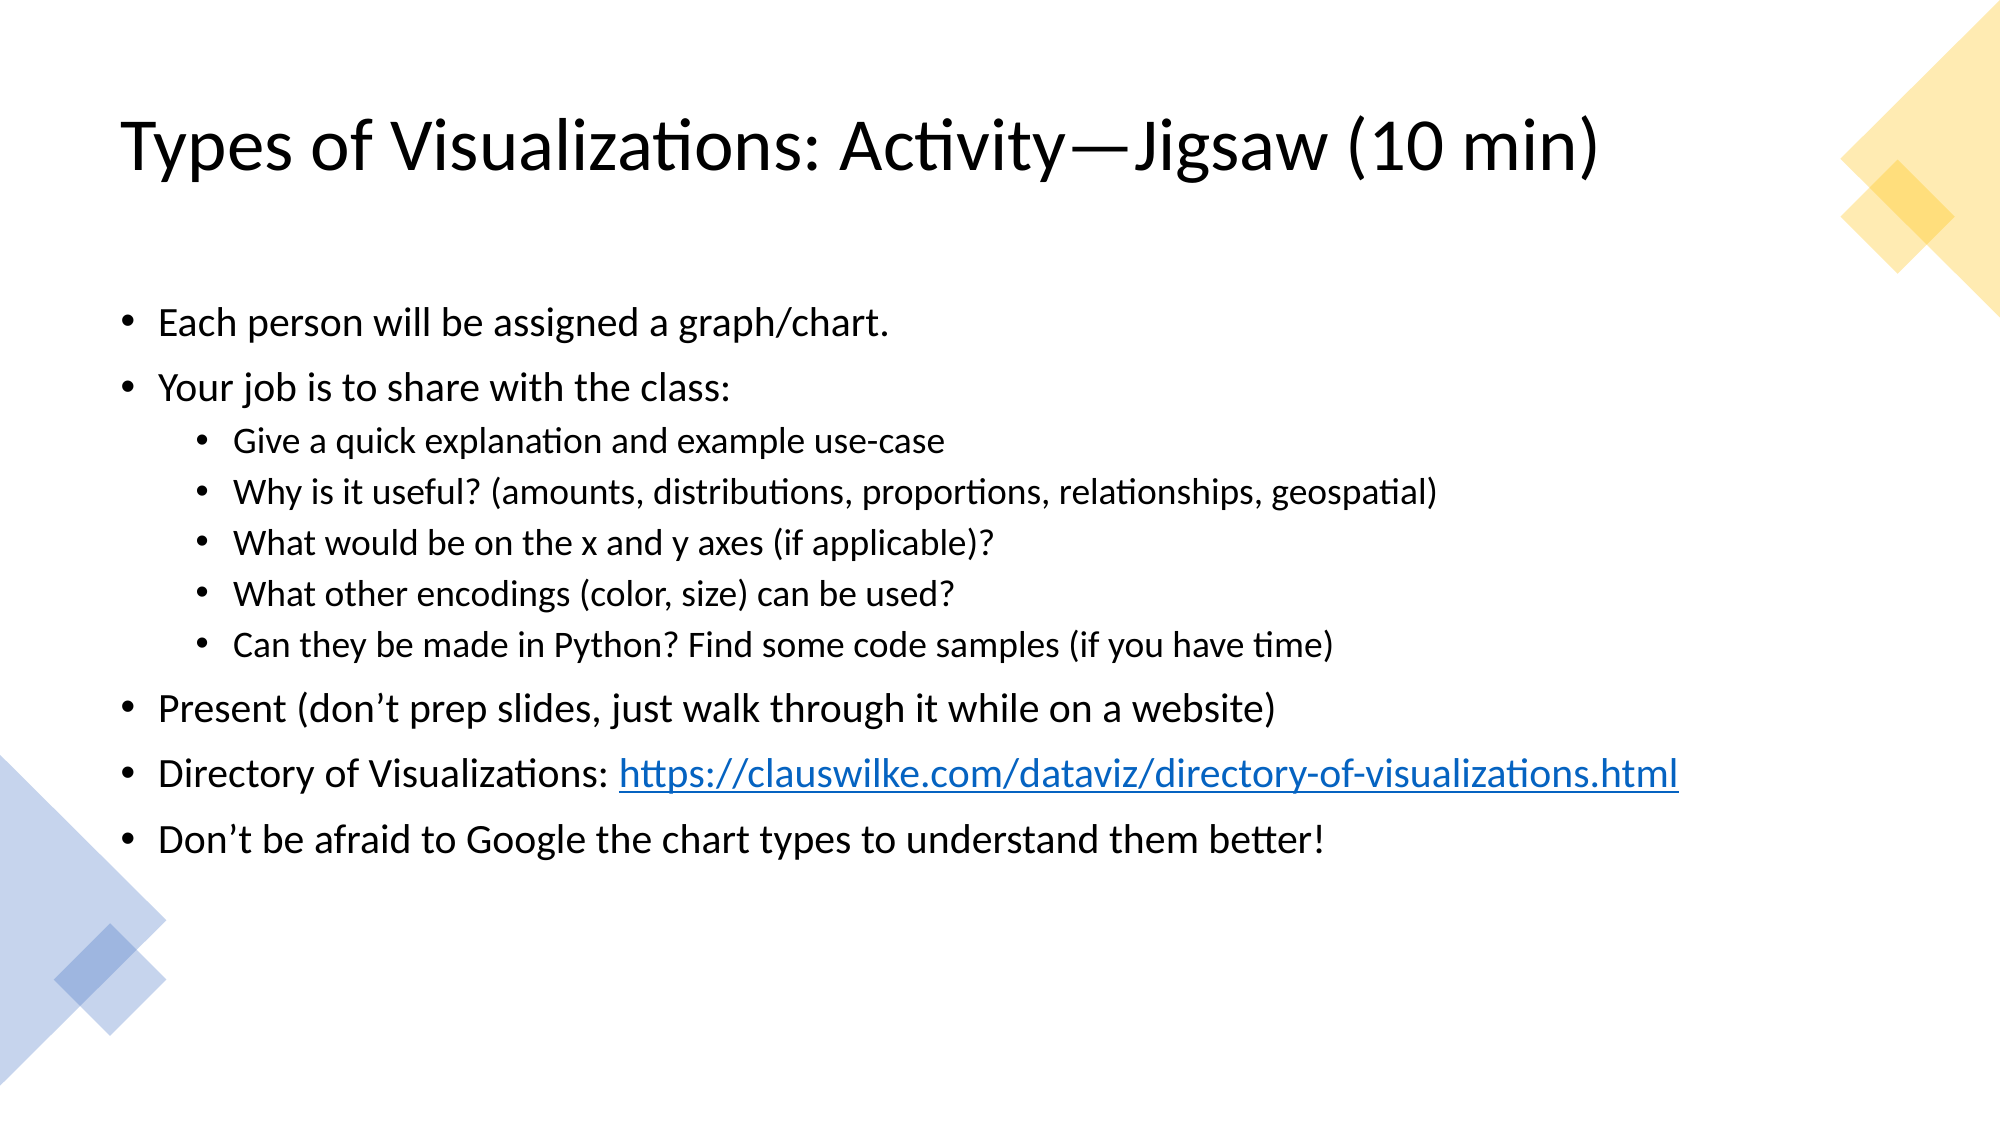

# Types of Visualizations: Activity—Jigsaw (10 min)
Each person will be assigned a graph/chart.
Your job is to share with the class:
Give a quick explanation and example use-case
Why is it useful? (amounts, distributions, proportions, relationships, geospatial)
What would be on the x and y axes (if applicable)?
What other encodings (color, size) can be used?
Can they be made in Python? Find some code samples (if you have time)
Present (don’t prep slides, just walk through it while on a website)
Directory of Visualizations: https://clauswilke.com/dataviz/directory-of-visualizations.html
Don’t be afraid to Google the chart types to understand them better!